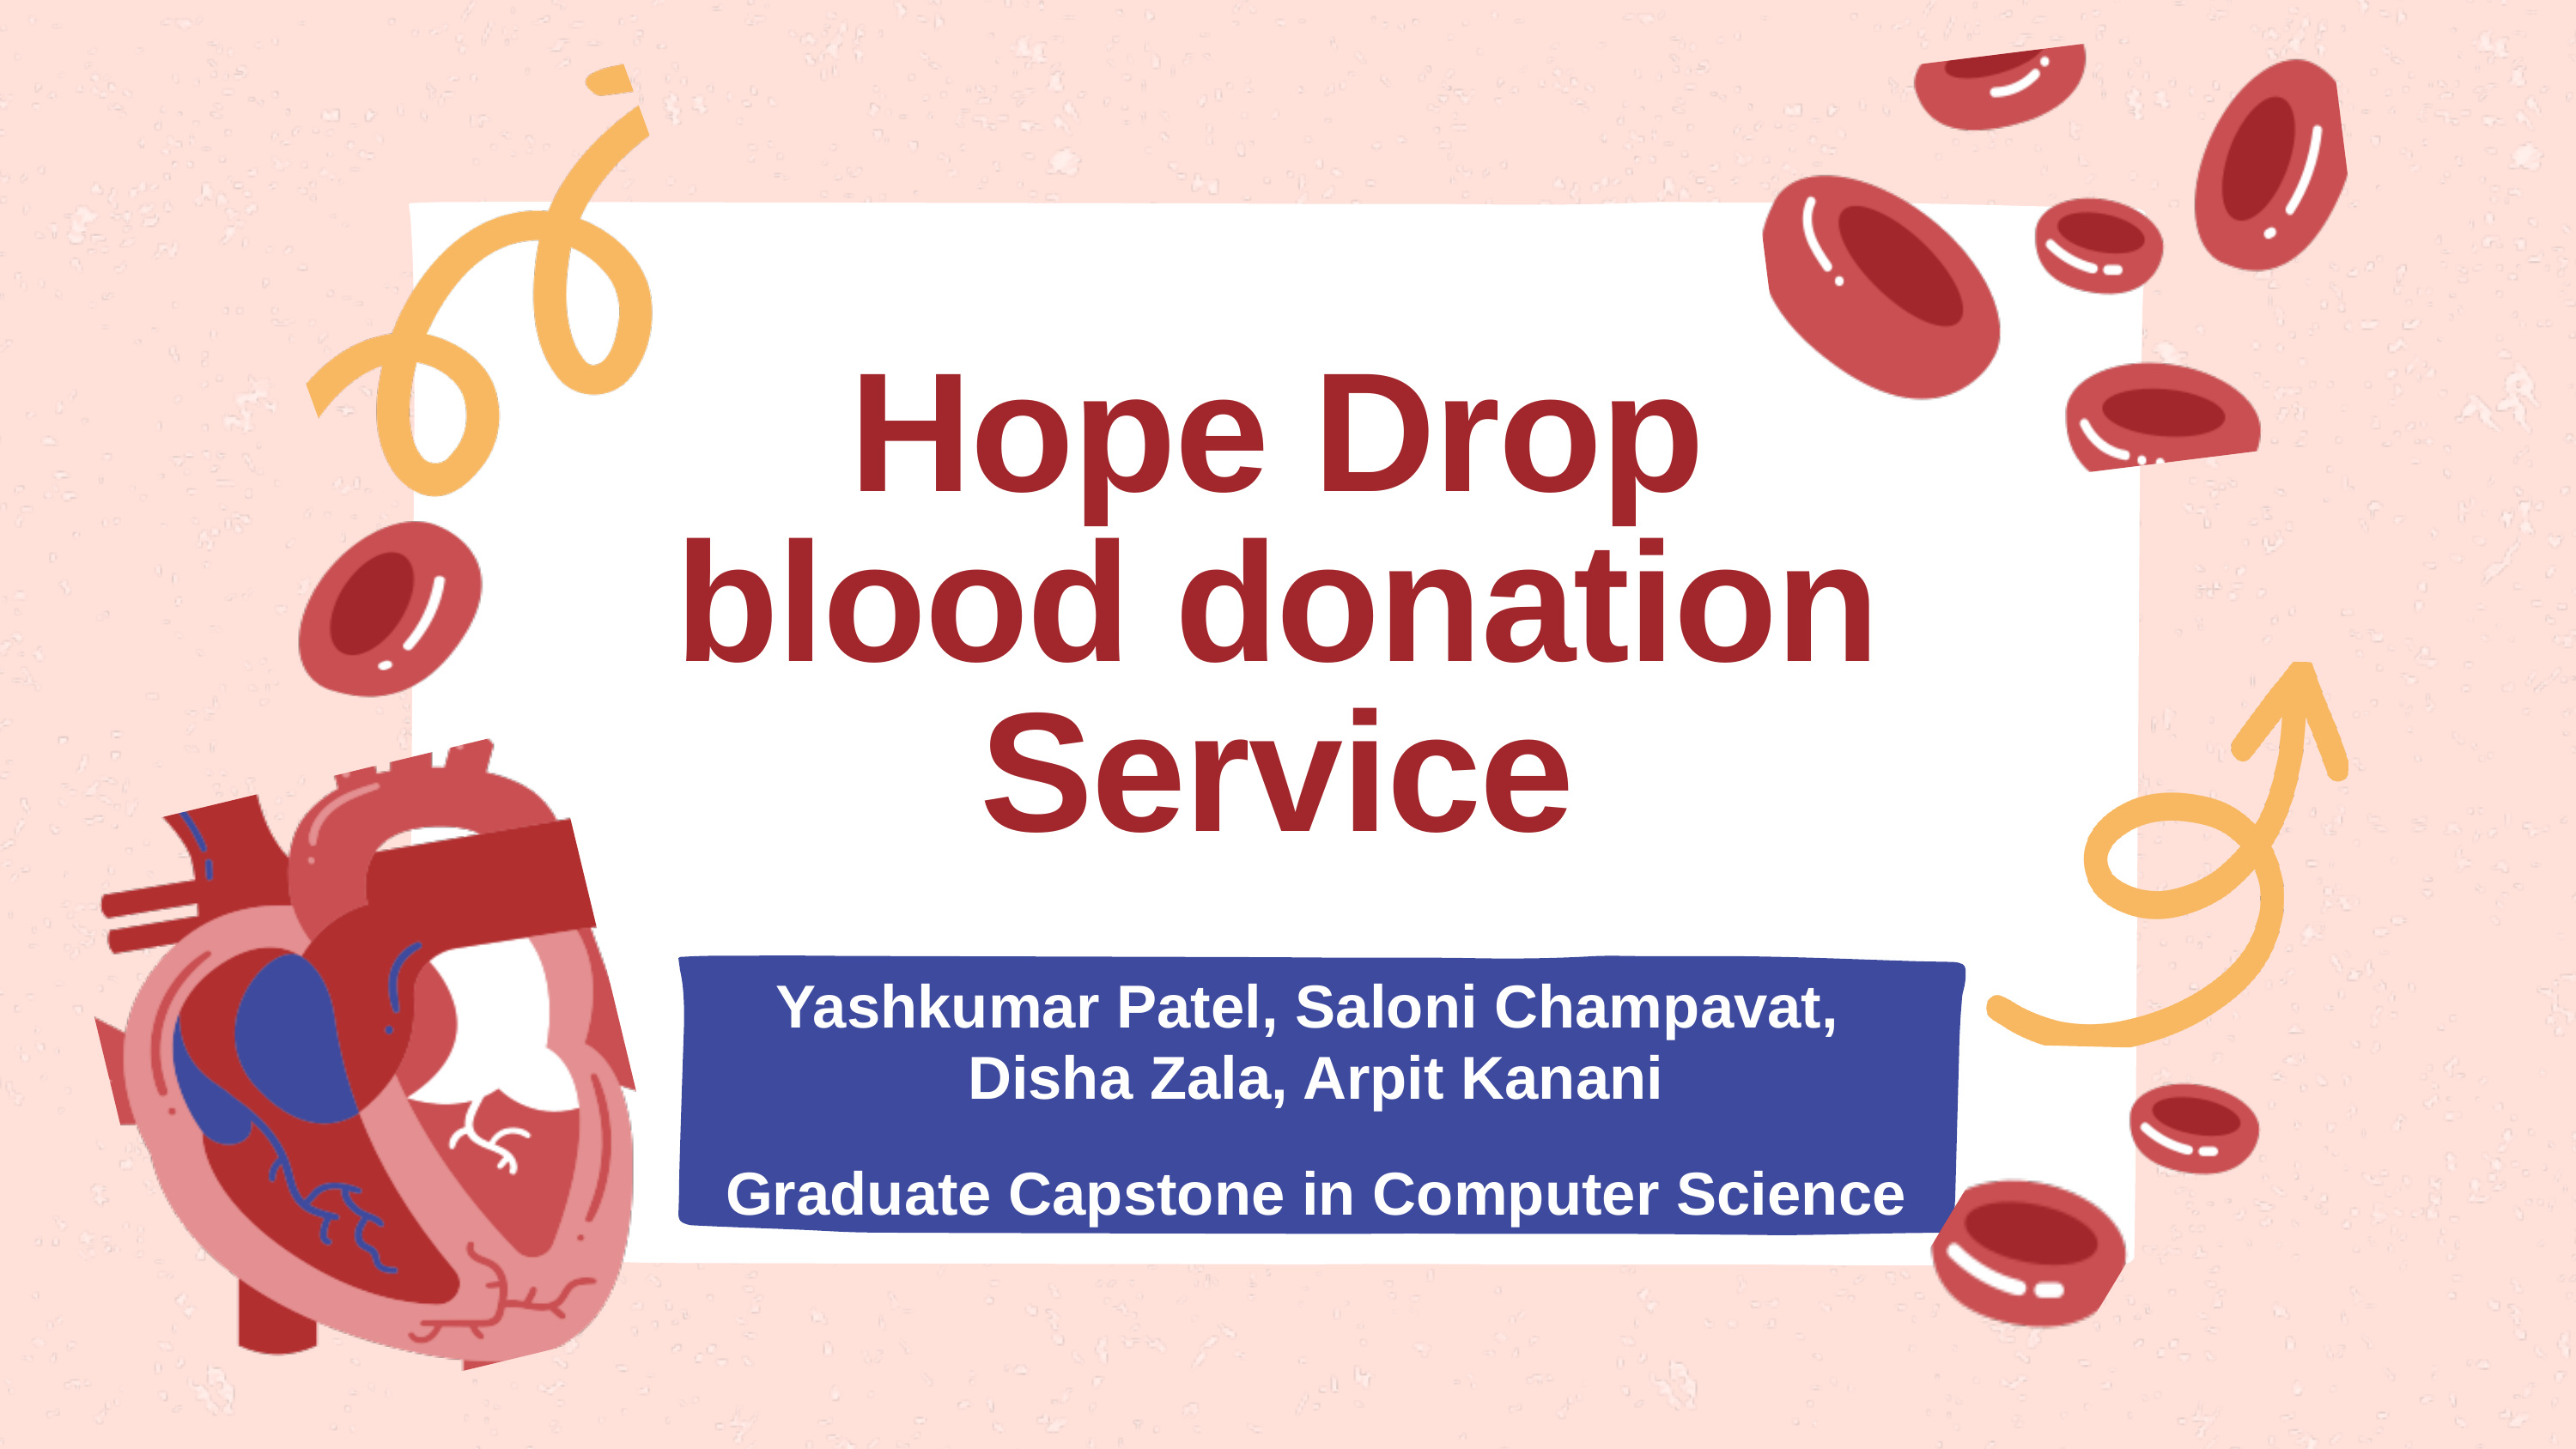

Hope Drop
blood donation Service

Yashkumar Patel, Saloni Champavat,
Disha Zala, Arpit Kanani

Graduate Capstone in Computer Science